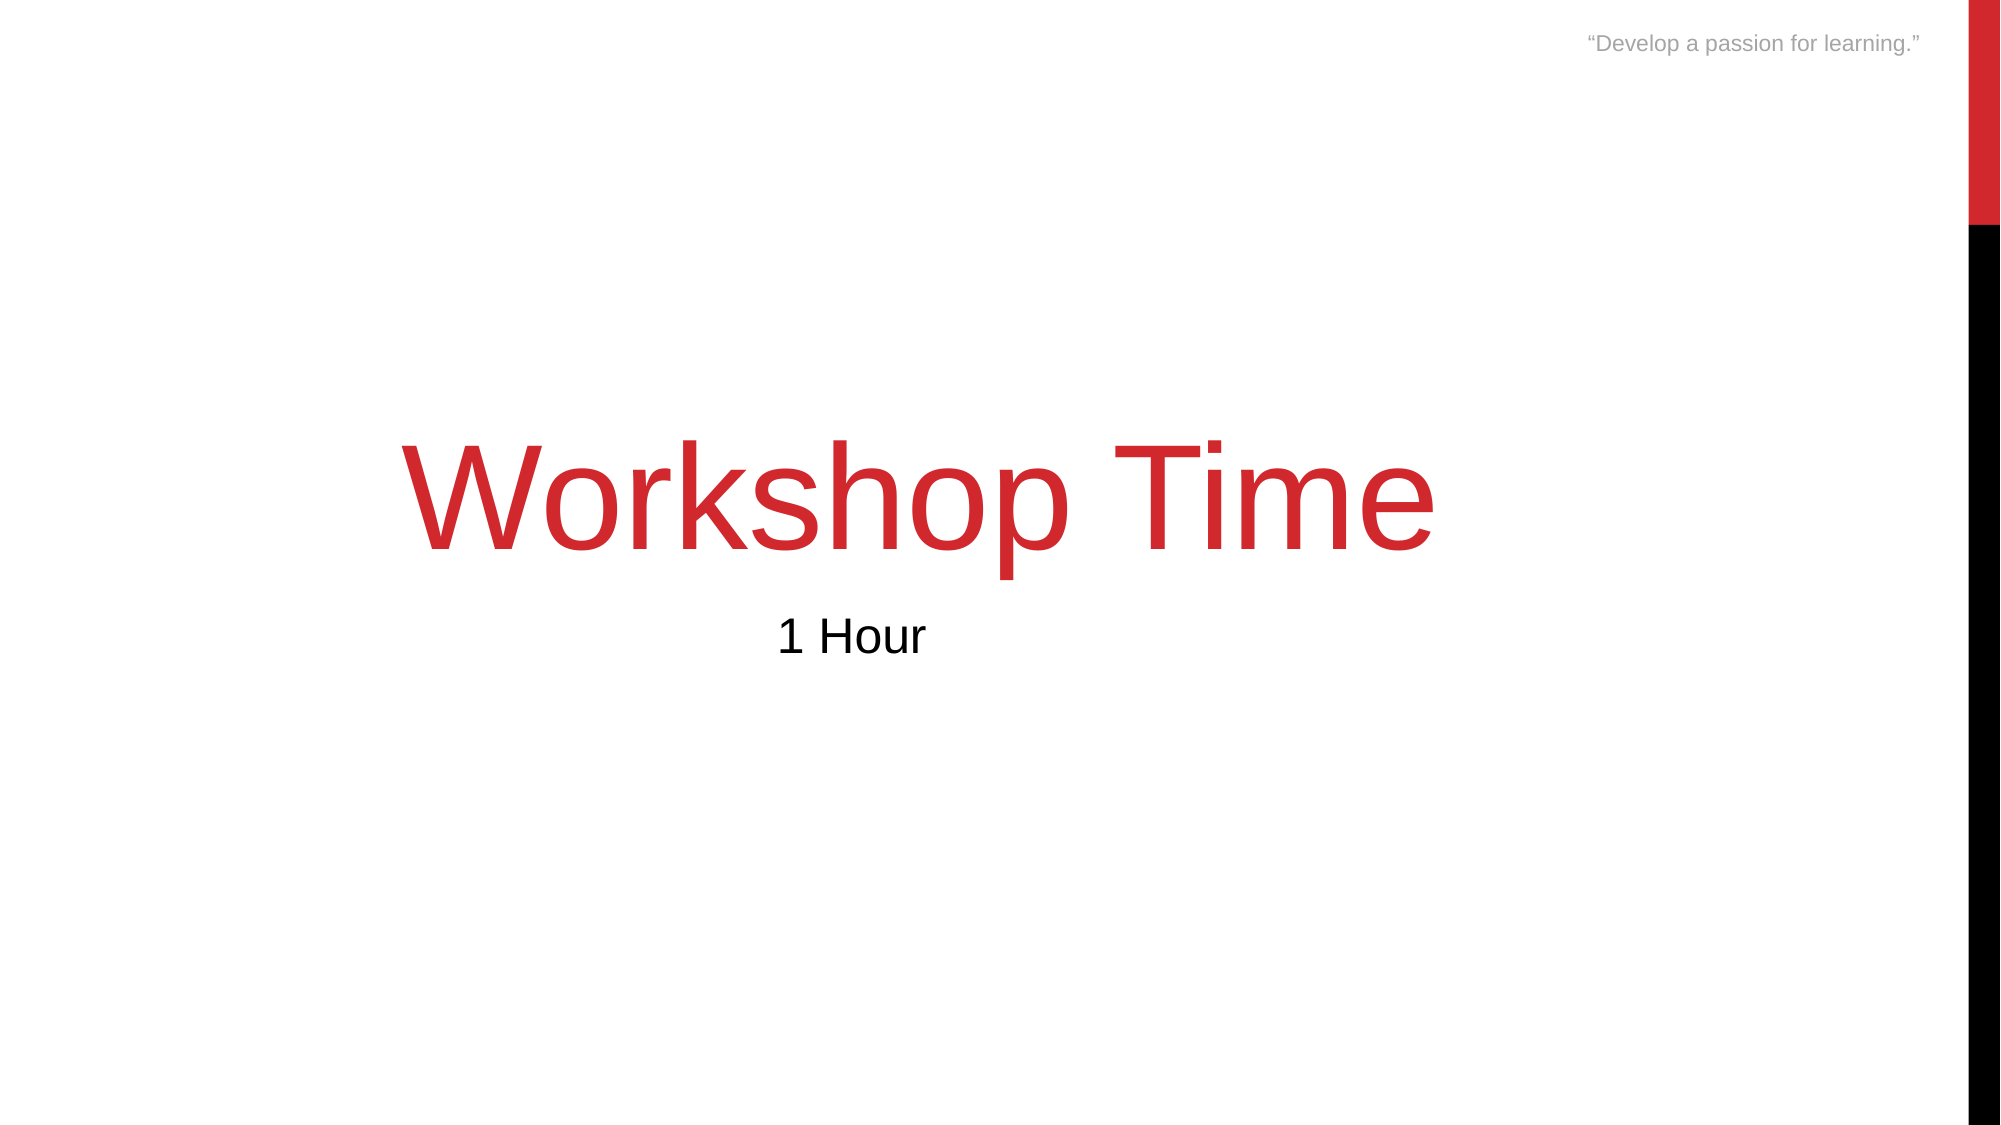

“Develop a passion for learning.”
Workshop Time
1 Hour